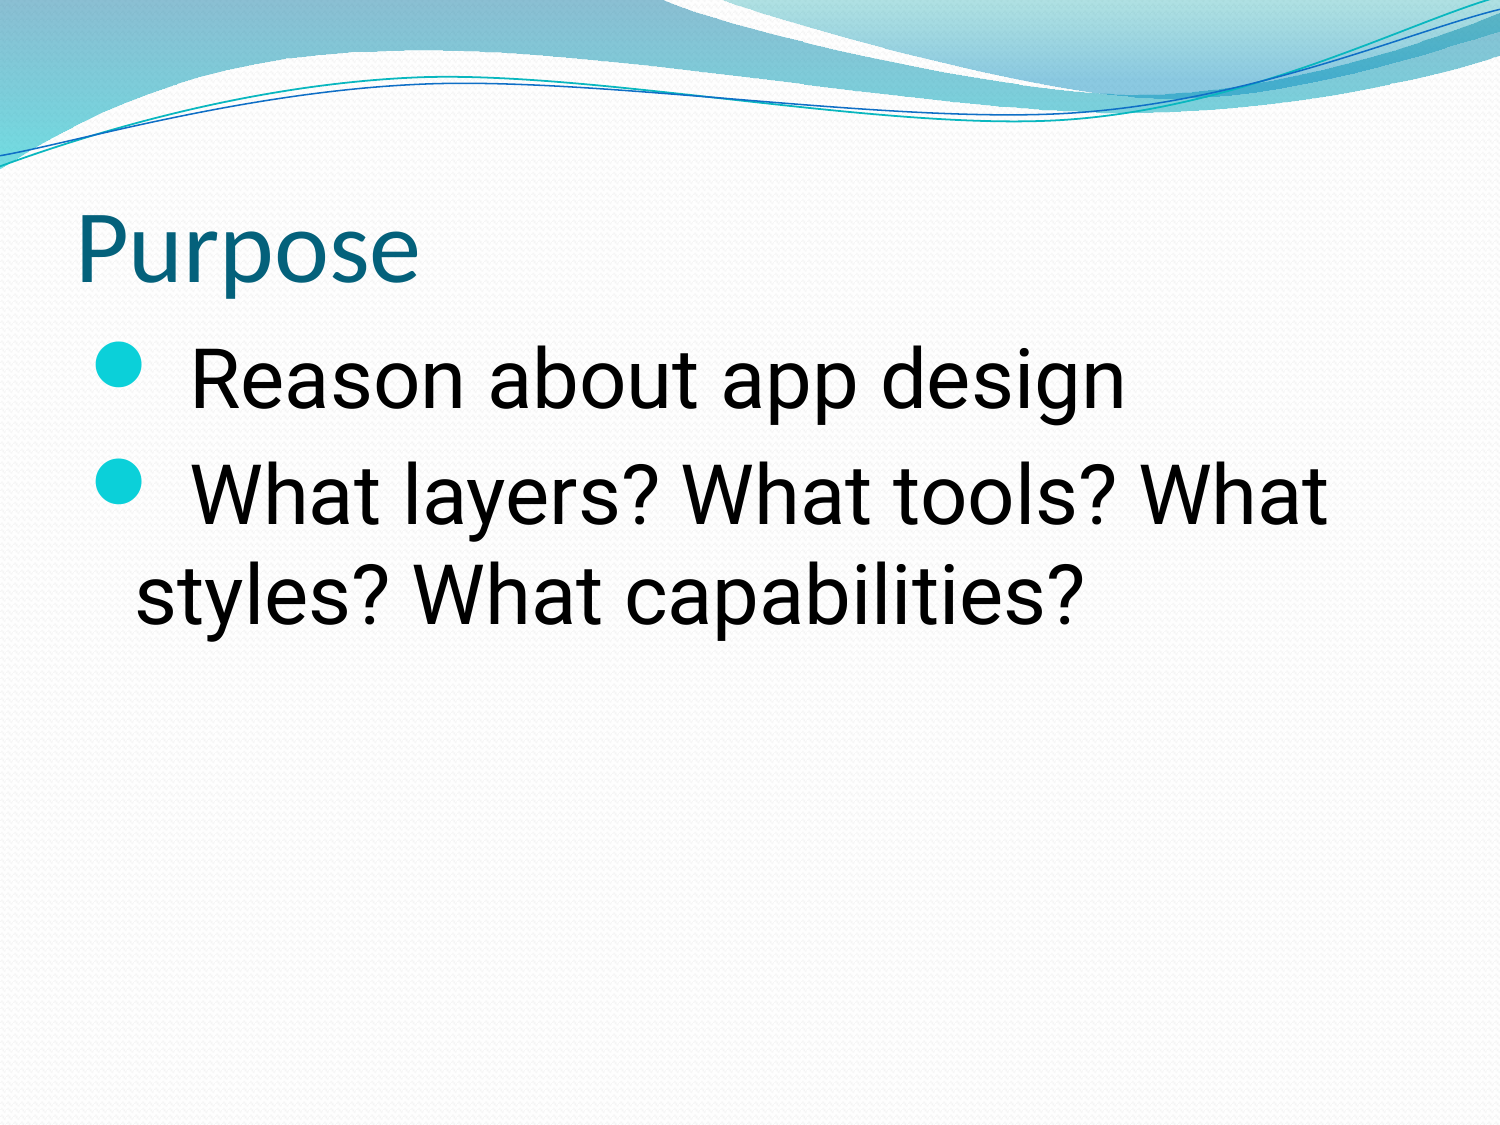

# Purpose
 Reason about app design
 What layers? What tools? What styles? What capabilities?